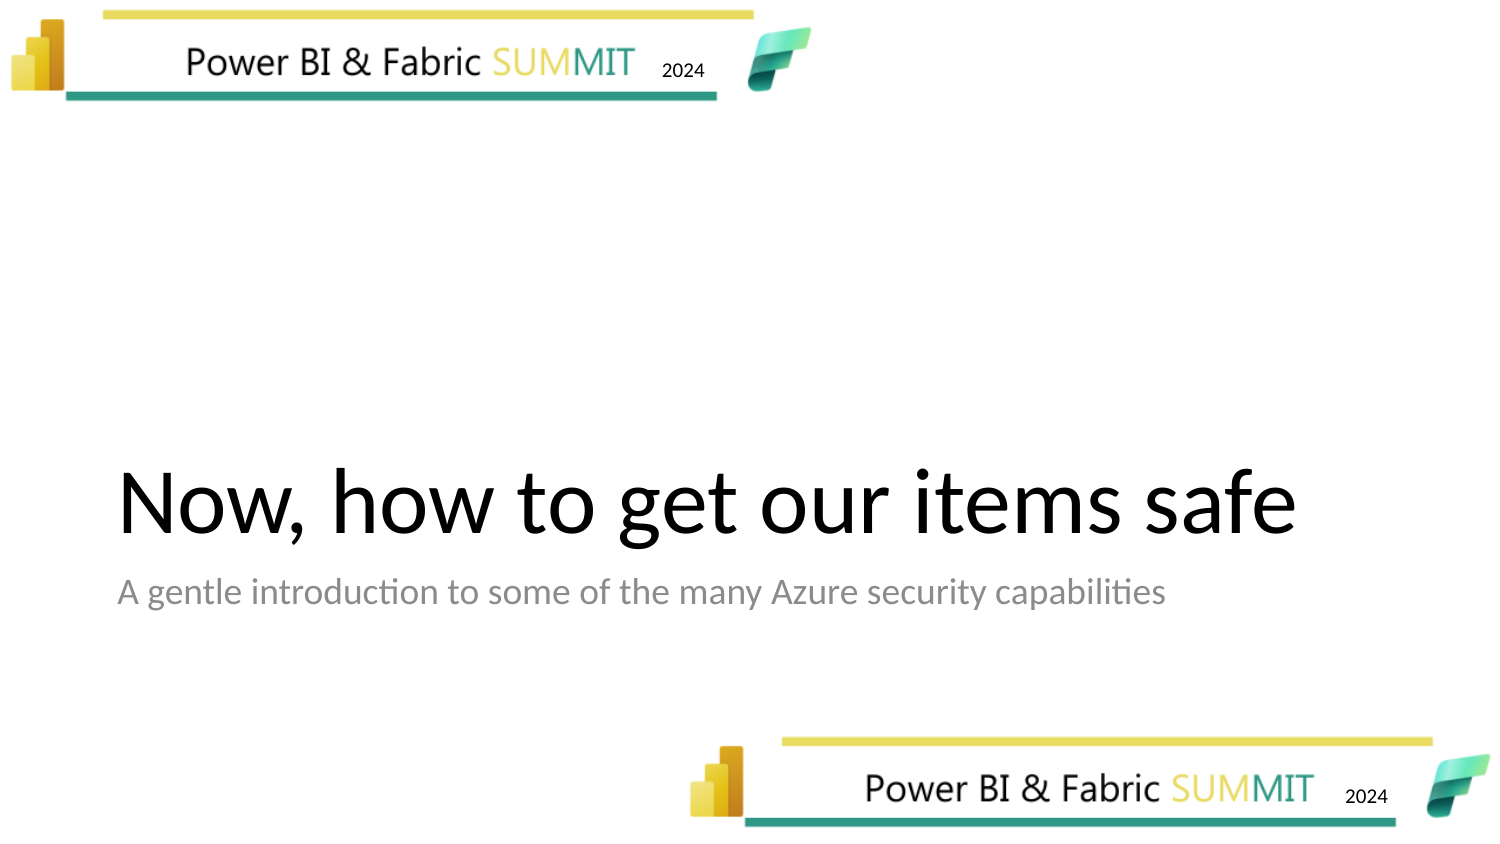

# Now, how to get our items safe
A gentle introduction to some of the many Azure security capabilities